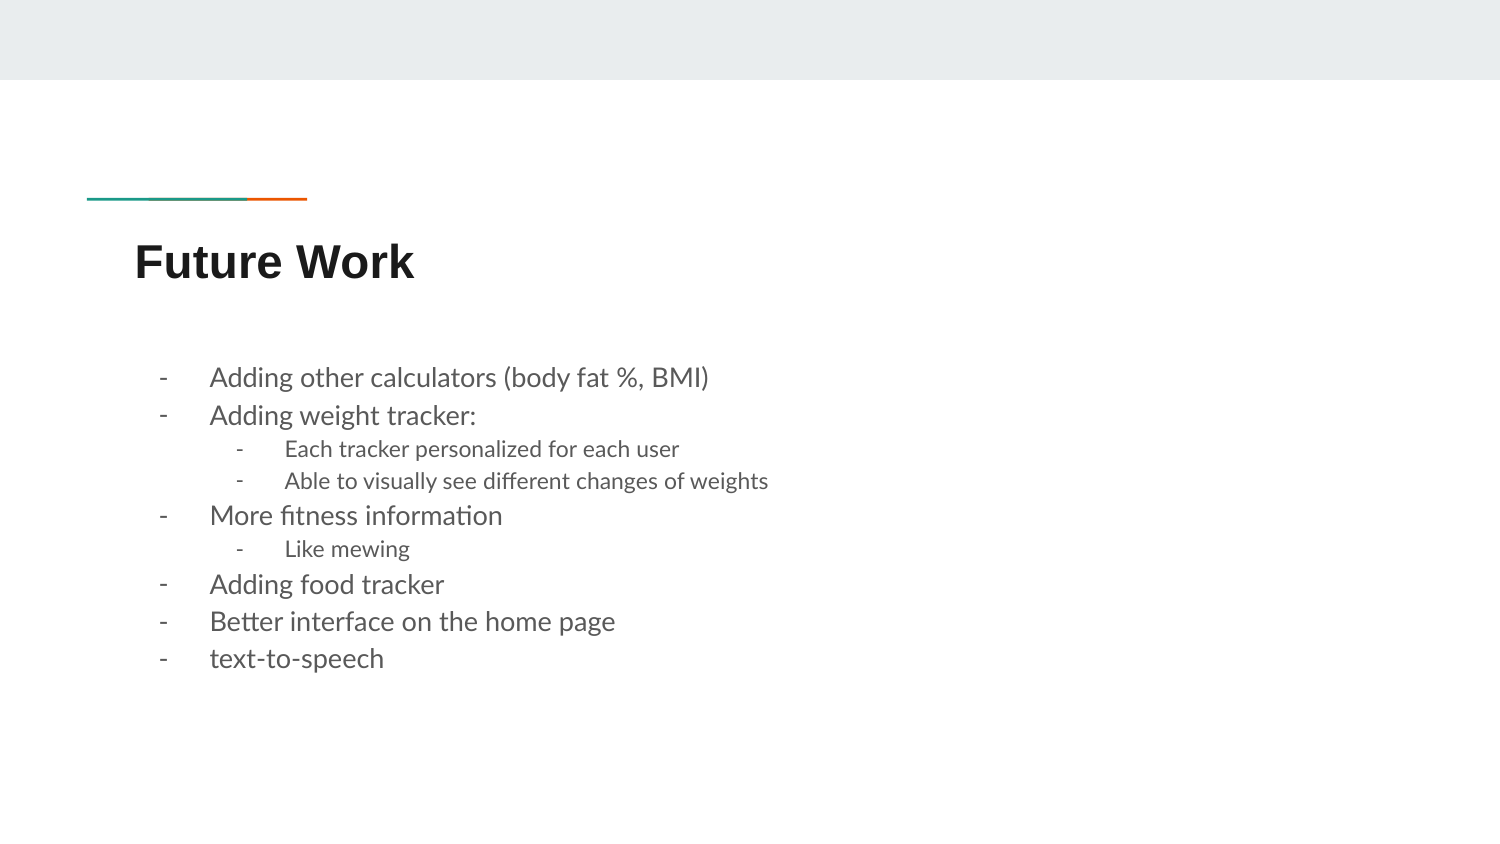

# Future Work
Adding other calculators (body fat %, BMI)
Adding weight tracker:
Each tracker personalized for each user
Able to visually see different changes of weights
More fitness information
Like mewing
Adding food tracker
Better interface on the home page
text-to-speech